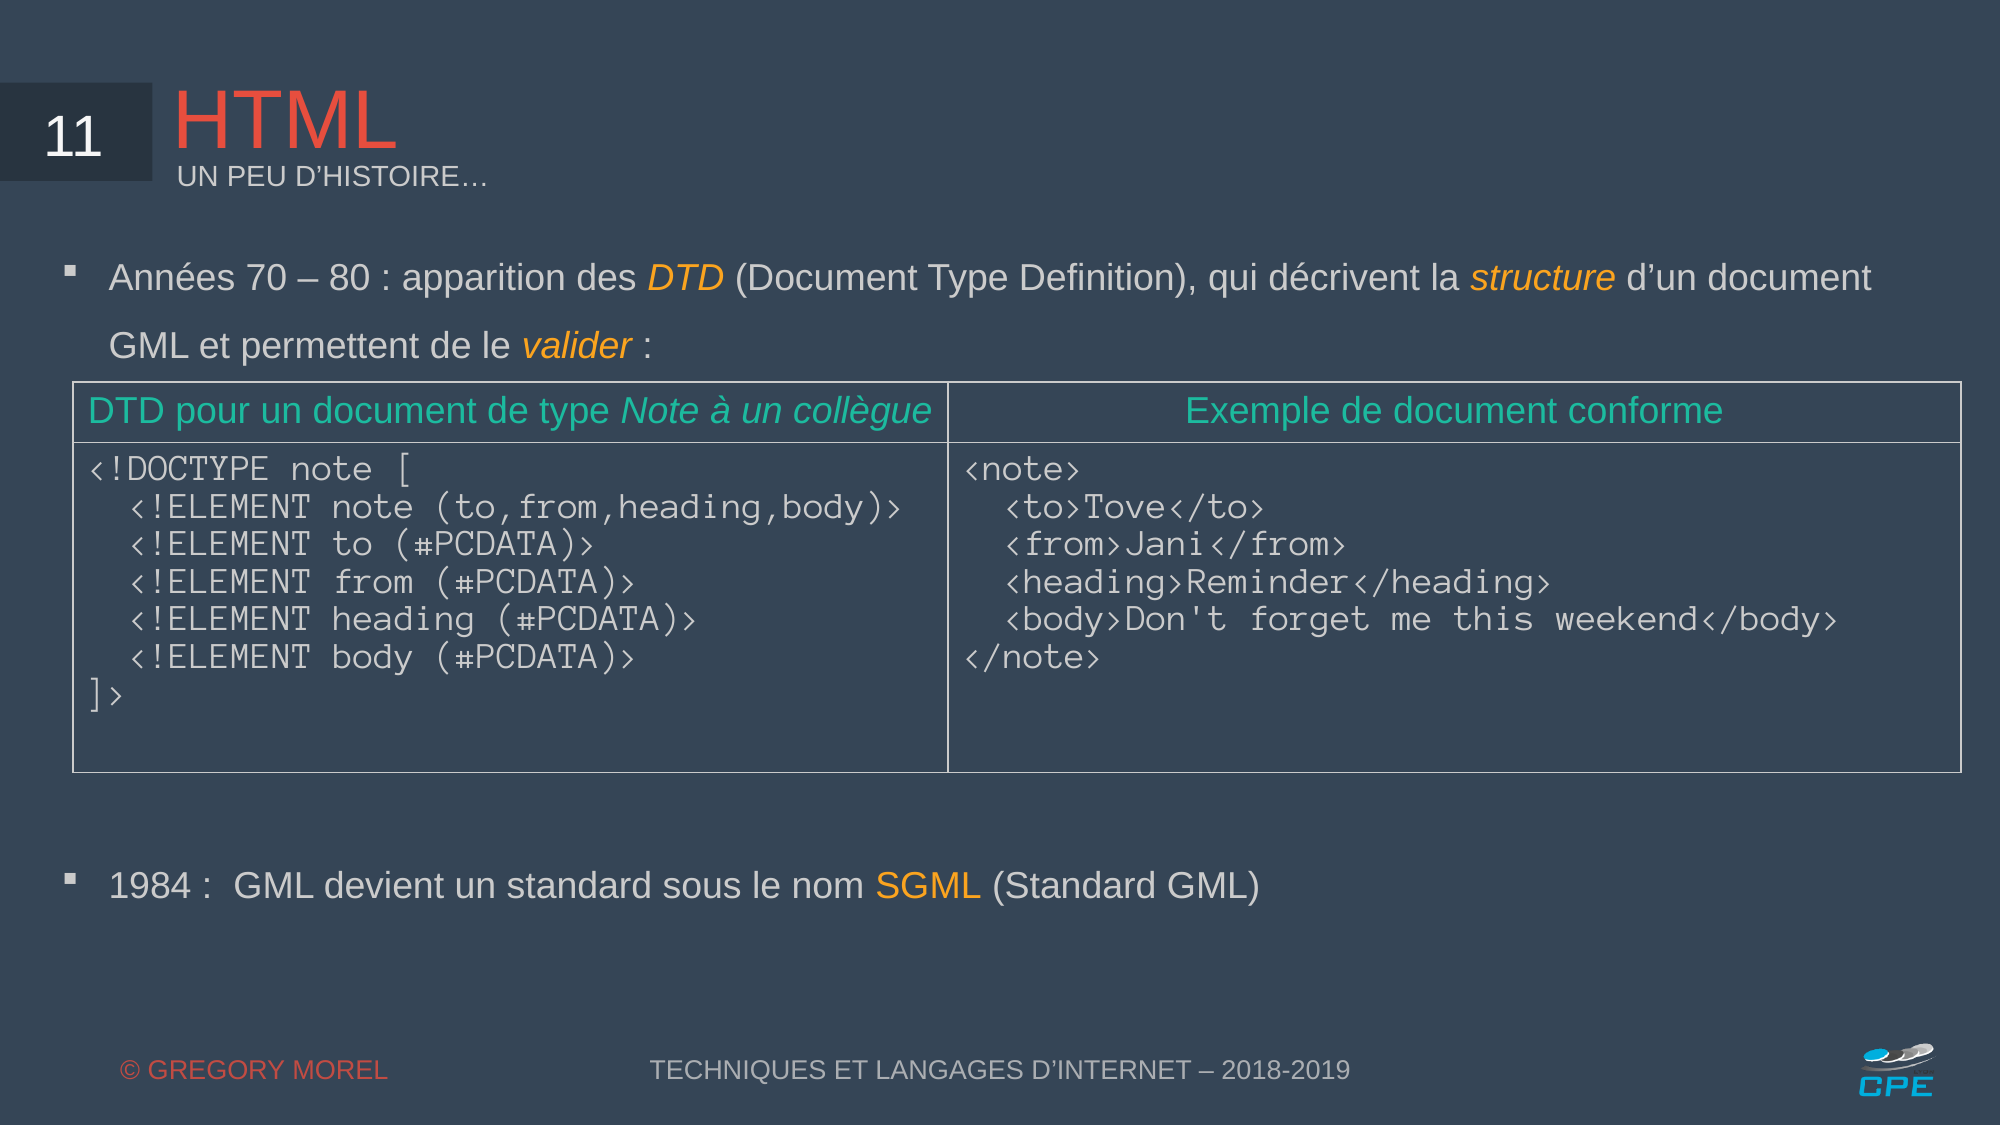

# HTML
11
UN PEU D’HISTOIRE…
Années 70 – 80 : apparition des DTD (Document Type Definition), qui décrivent la structure d’un document GML et permettent de le valider :

1984 :  GML devient un standard sous le nom SGML (Standard GML)

| DTD pour un document de type Note à un collègue | Exemple de document conforme |
| --- | --- |
| <!DOCTYPE note [ <!ELEMENT note (to,from,heading,body)> <!ELEMENT to (#PCDATA)> <!ELEMENT from (#PCDATA)> <!ELEMENT heading (#PCDATA)> <!ELEMENT body (#PCDATA)> ]> | <note> <to>Tove</to> <from>Jani</from> <heading>Reminder</heading> <body>Don't forget me this weekend</body> </note> |